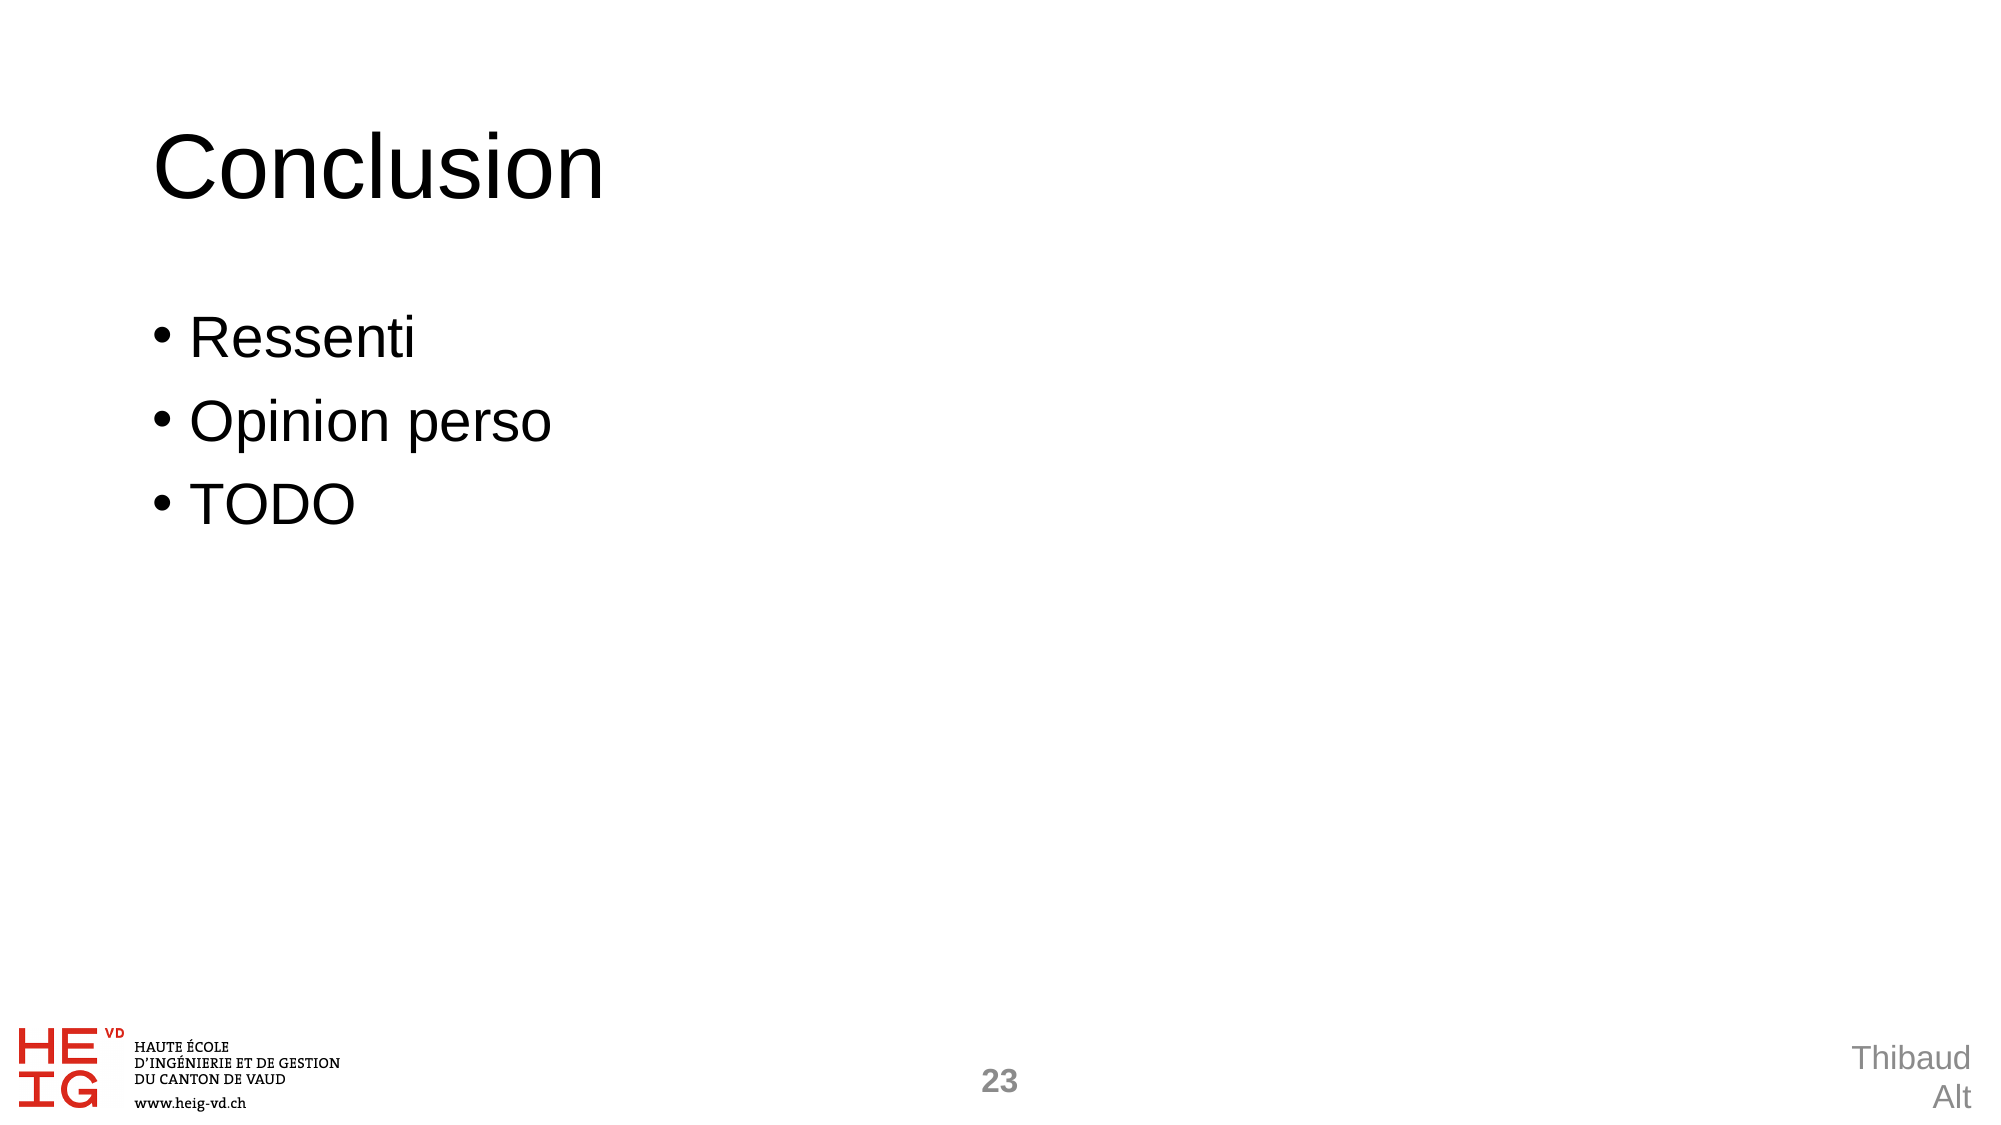

# Conclusion
Ressenti
Opinion perso
TODO
23